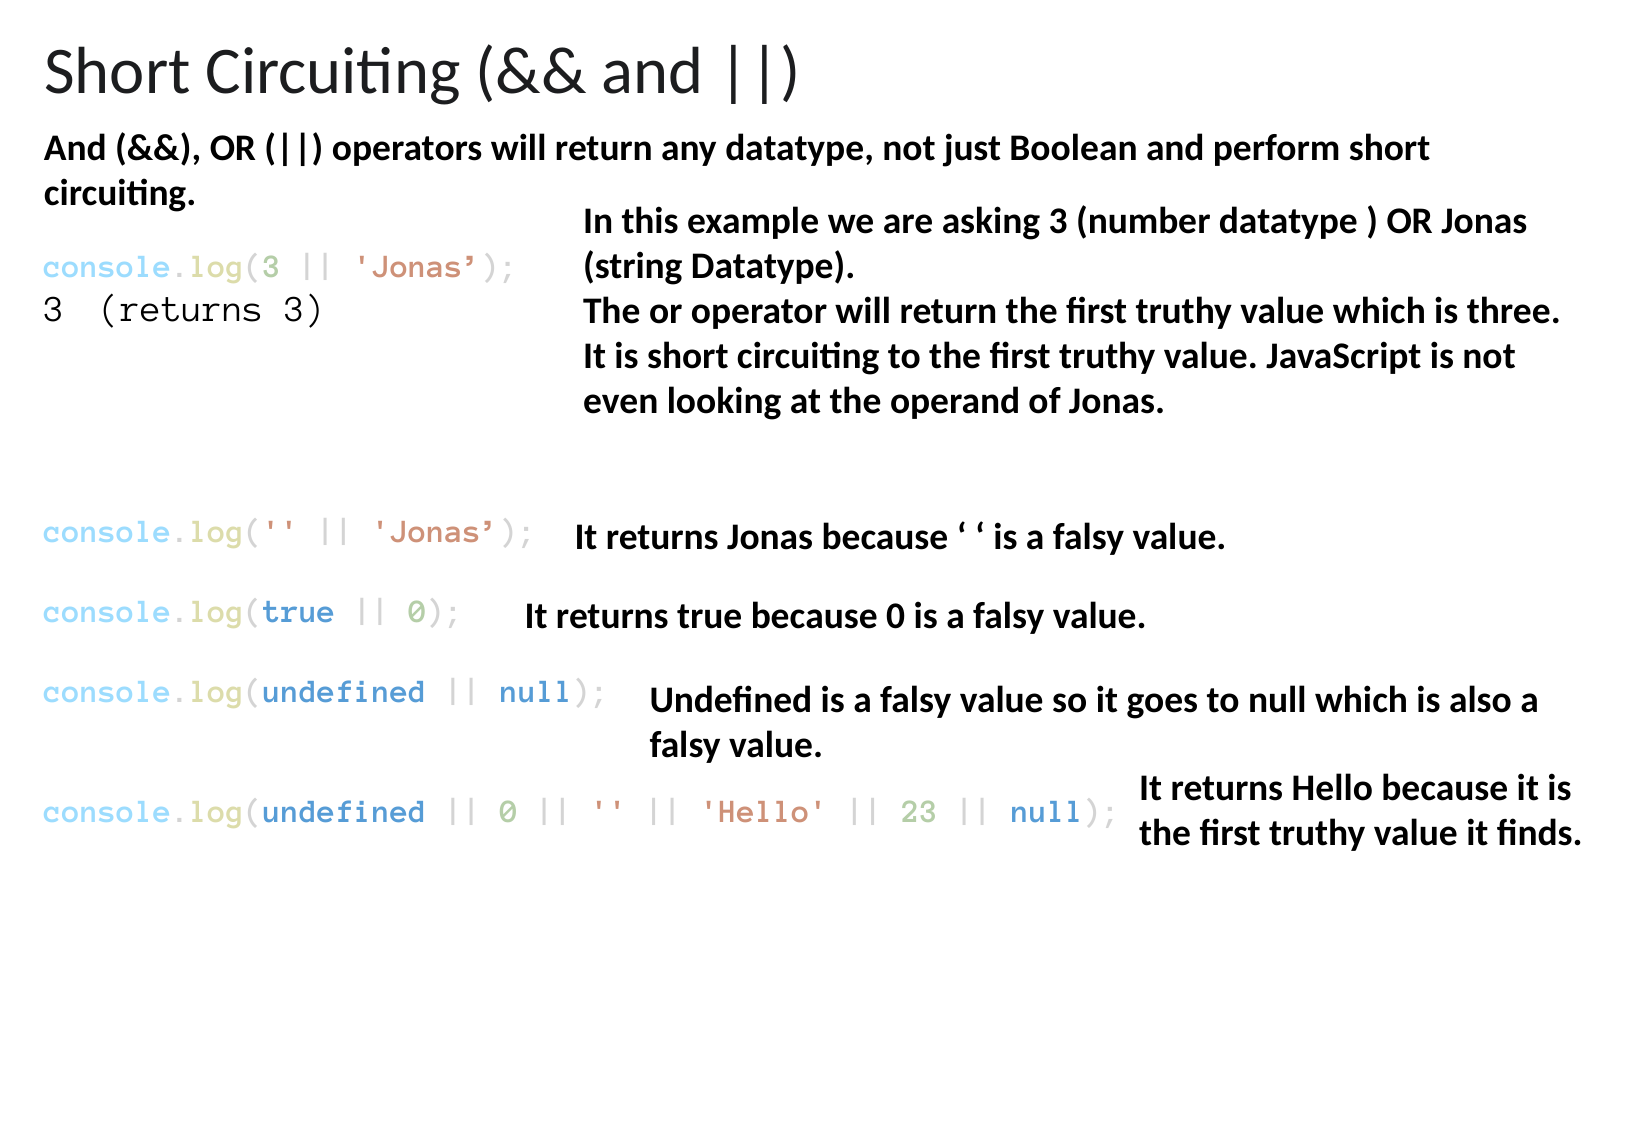

Short Circuiting (&& and ||)
And (&&), OR (||) operators will return any datatype, not just Boolean and perform short circuiting.
In this example we are asking 3 (number datatype ) OR Jonas (string Datatype).
The or operator will return the first truthy value which is three. It is short circuiting to the first truthy value. JavaScript is not even looking at the operand of Jonas.
console.log(3 || 'Jonas’);
(returns 3)

console.log('' || 'Jonas’);

console.log(true || 0);

console.log(undefined || null);

console.log(undefined || 0 || '' || 'Hello' || 23 || null);

It returns Jonas because ‘ ‘ is a falsy value.
It returns true because 0 is a falsy value.
Undefined is a falsy value so it goes to null which is also a falsy value.
It returns Hello because it is the first truthy value it finds.